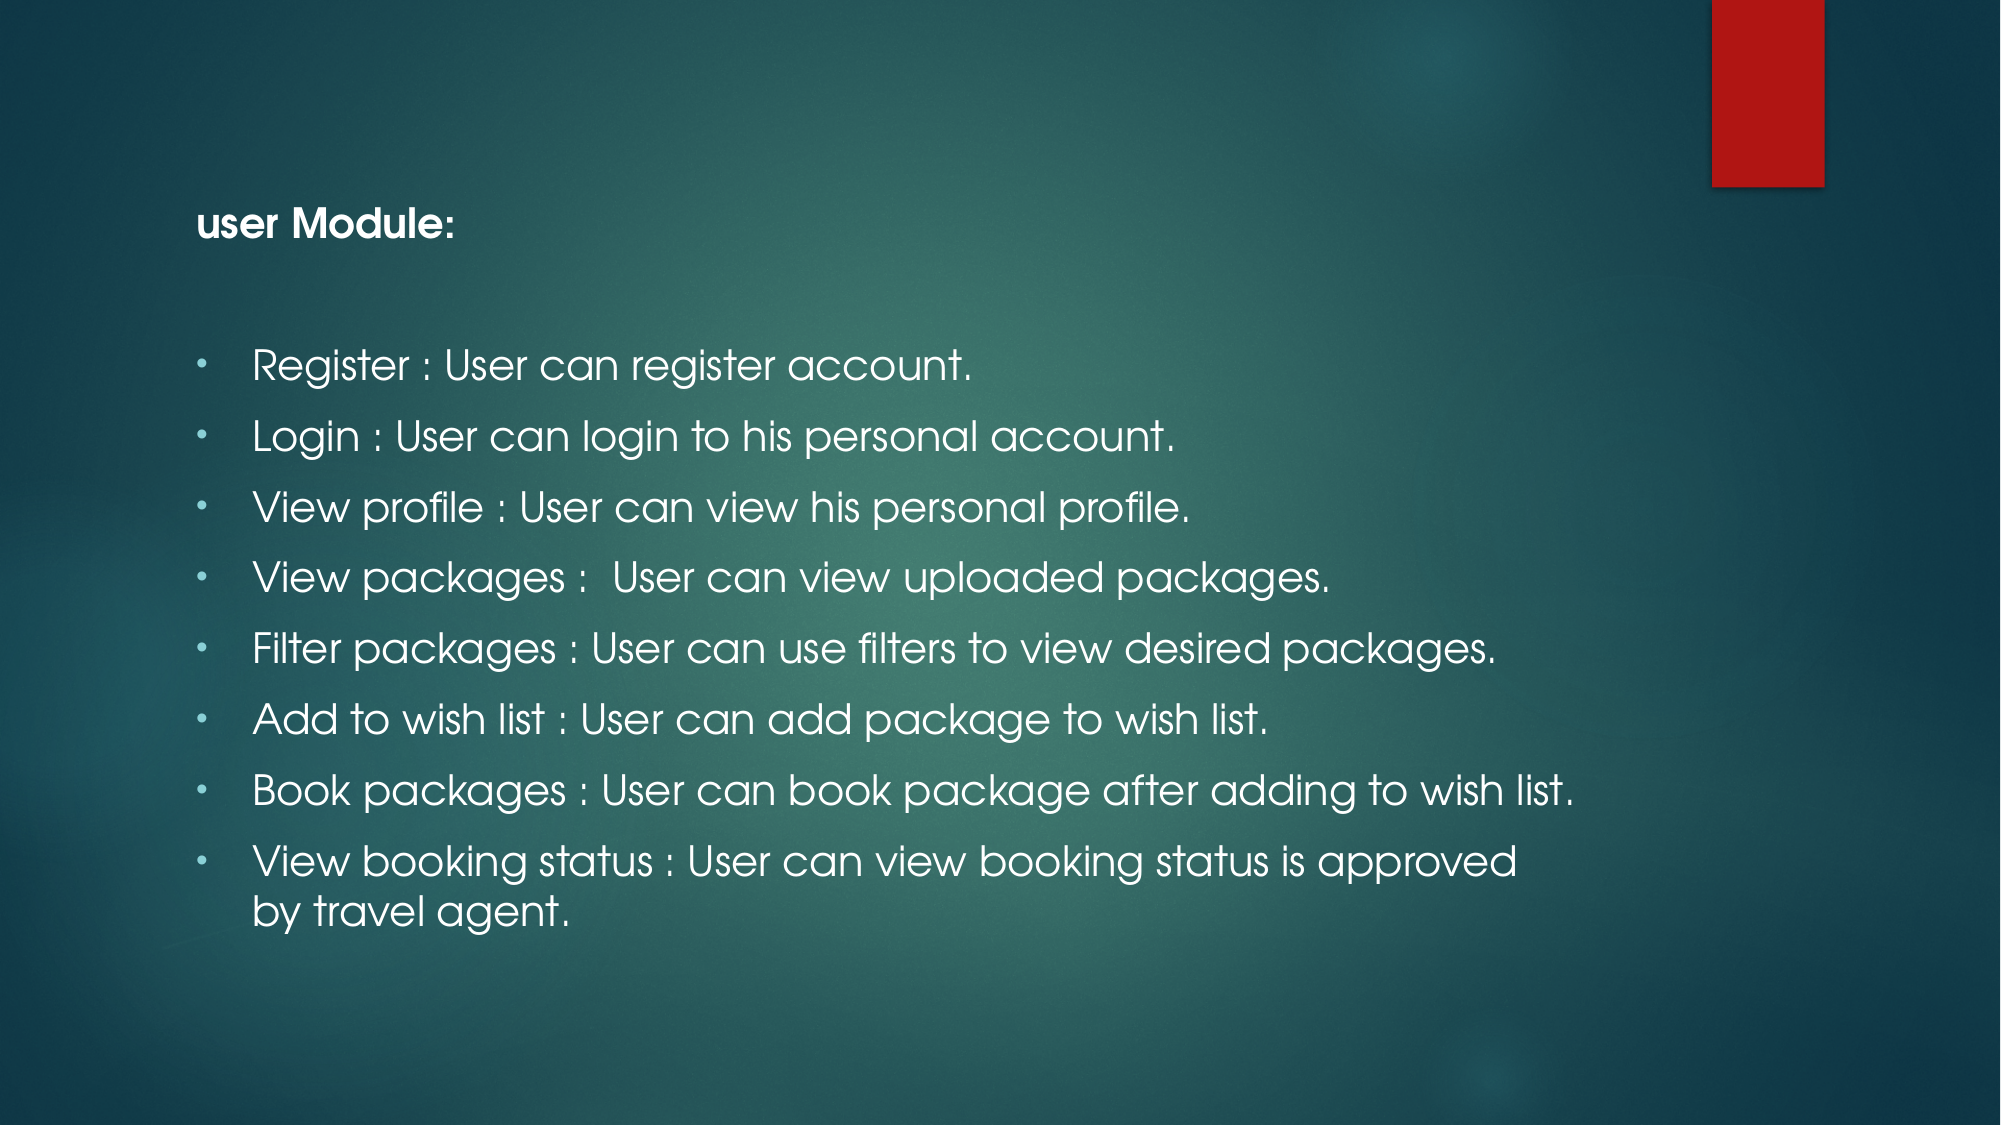

#
user Module:

Register : User can register account.
Login : User can login to his personal account.
View profile : User can view his personal profile.
View packages :  User can view uploaded packages.
Filter packages : User can use filters to view desired packages.
Add to wish list : User can add package to wish list.
Book packages : User can book package after adding to wish list.
View booking status : User can view booking status is approved by travel agent.